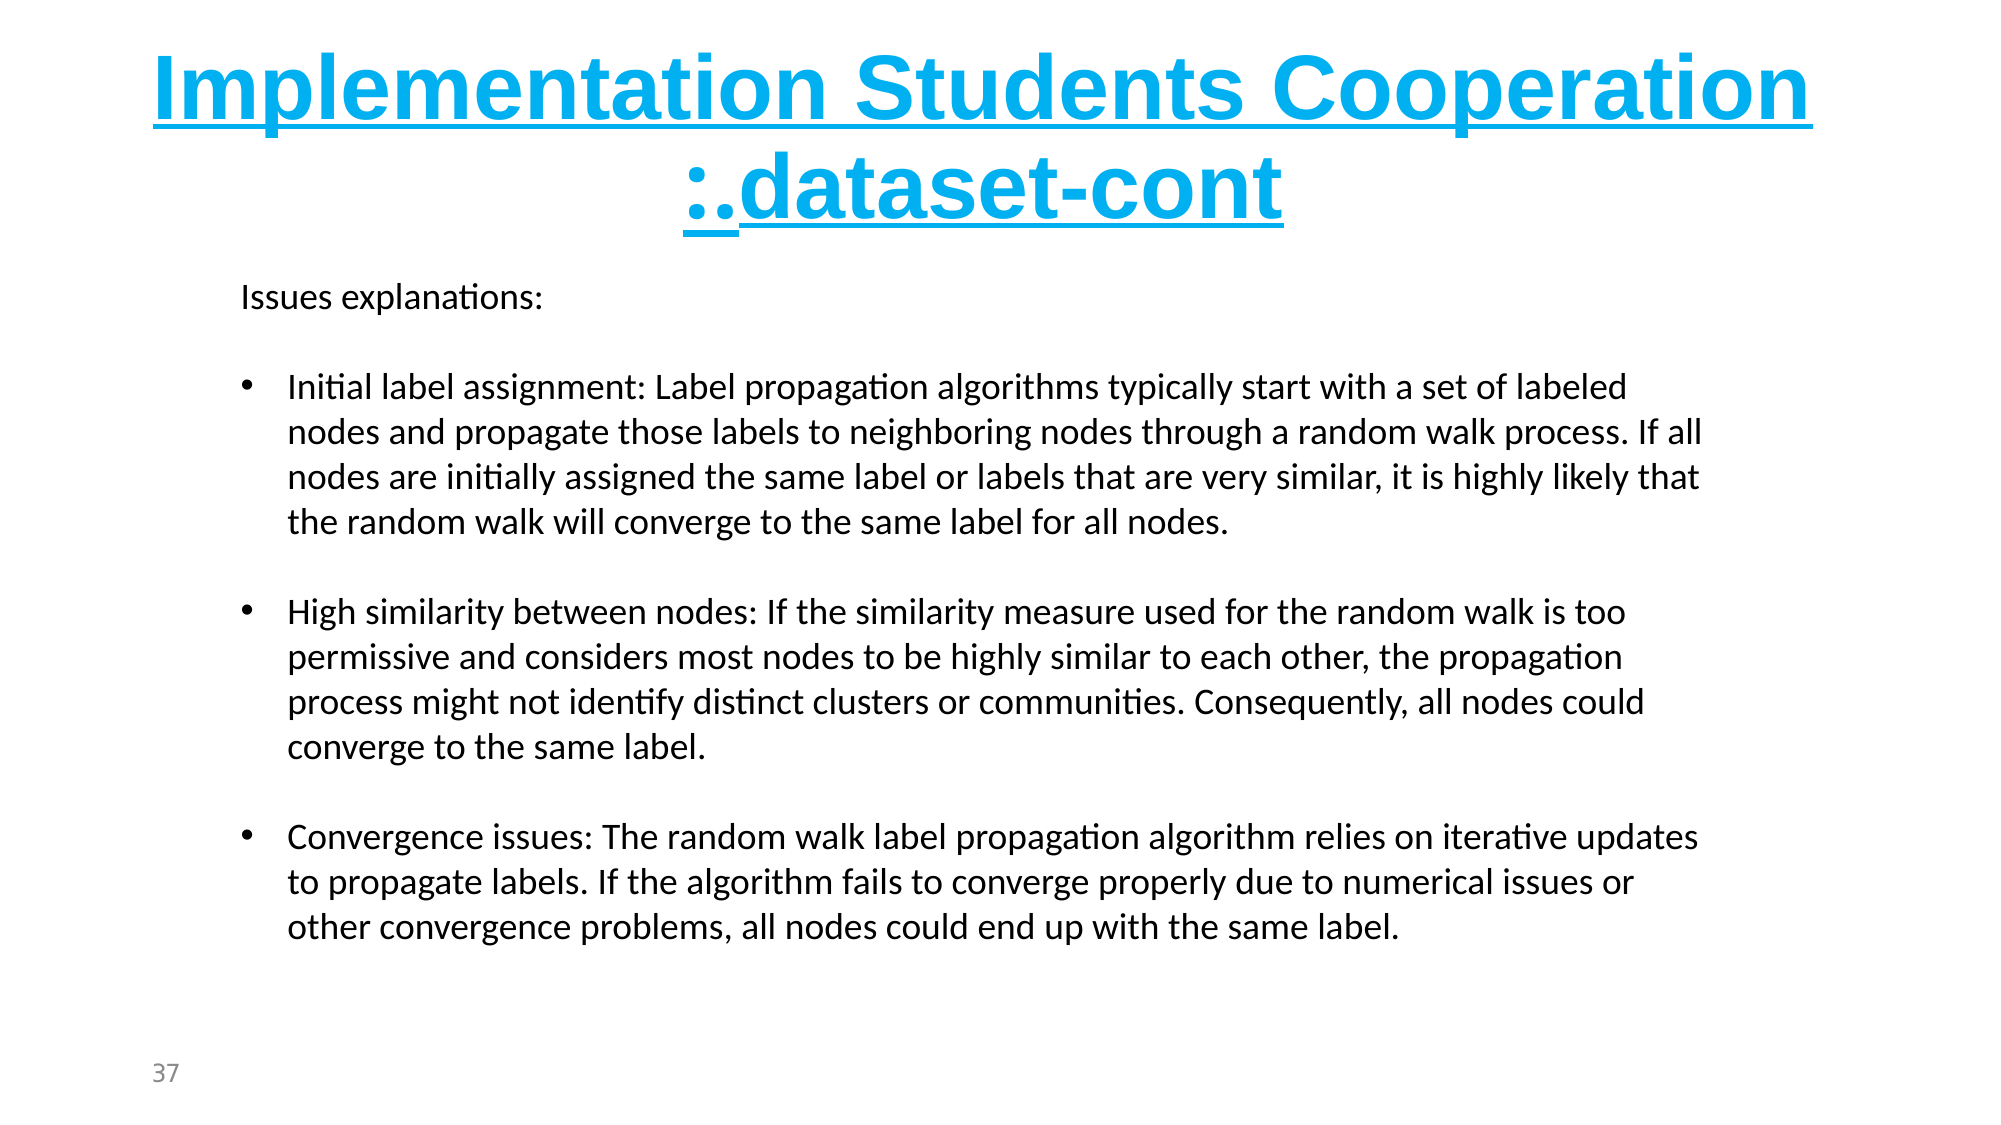

# Implementation Students Cooperation dataset-cont.:
Issues explanations:

Initial label assignment: Label propagation algorithms typically start with a set of labeled nodes and propagate those labels to neighboring nodes through a random walk process. If all nodes are initially assigned the same label or labels that are very similar, it is highly likely that the random walk will converge to the same label for all nodes.

High similarity between nodes: If the similarity measure used for the random walk is too permissive and considers most nodes to be highly similar to each other, the propagation process might not identify distinct clusters or communities. Consequently, all nodes could converge to the same label.

Convergence issues: The random walk label propagation algorithm relies on iterative updates to propagate labels. If the algorithm fails to converge properly due to numerical issues or other convergence problems, all nodes could end up with the same label.

37